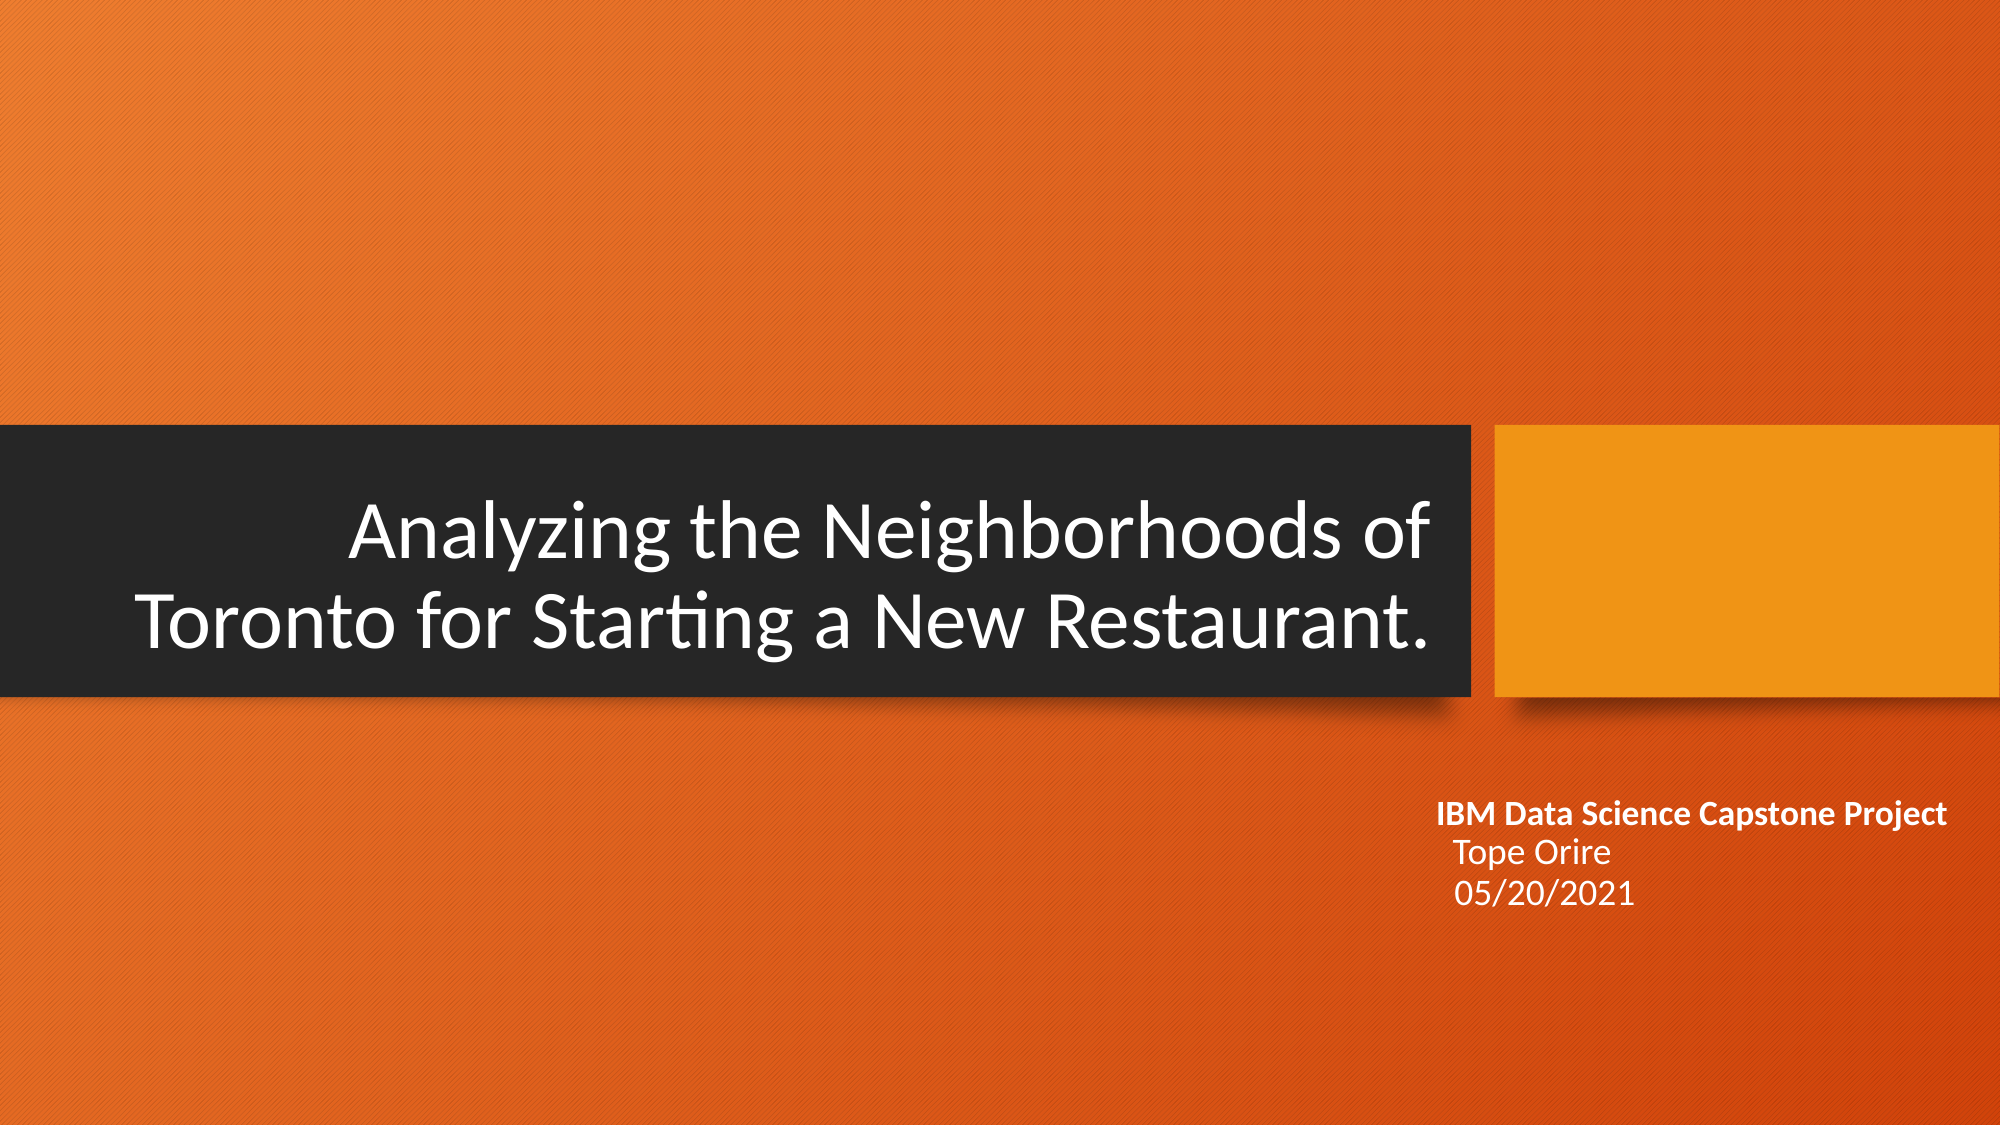

# Analyzing the Neighborhoods of Toronto for Starting a New Restaurant.
IBM Data Science Capstone Project
Tope Orire
   05/20/2021